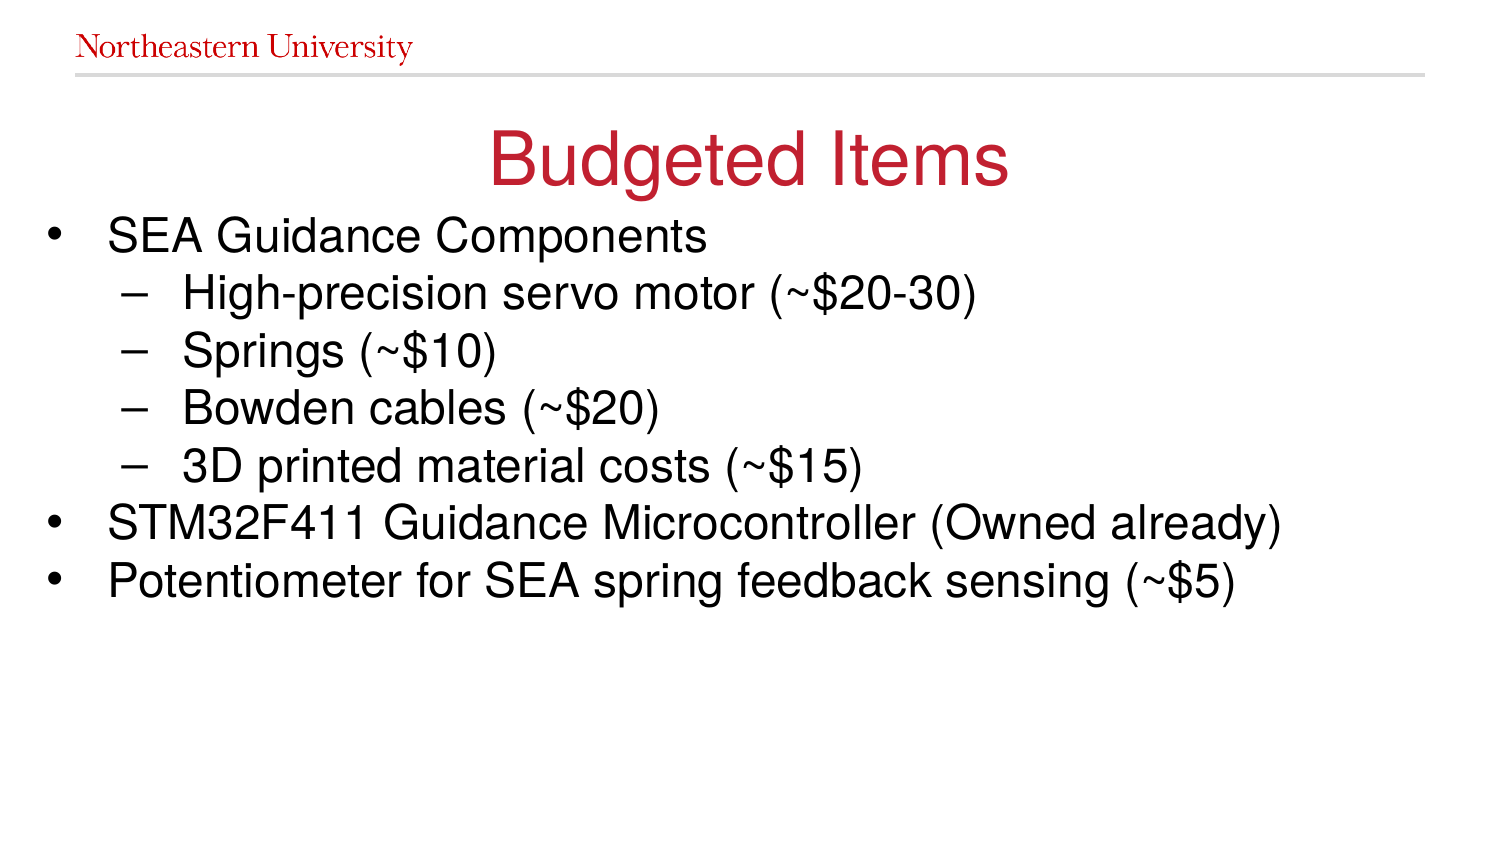

# Budgeted Items
SEA Guidance Components
High-precision servo motor (~$20-30)
Springs (~$10)
Bowden cables (~$20)
3D printed material costs (~$15)
STM32F411 Guidance Microcontroller (Owned already)
Potentiometer for SEA spring feedback sensing (~$5)